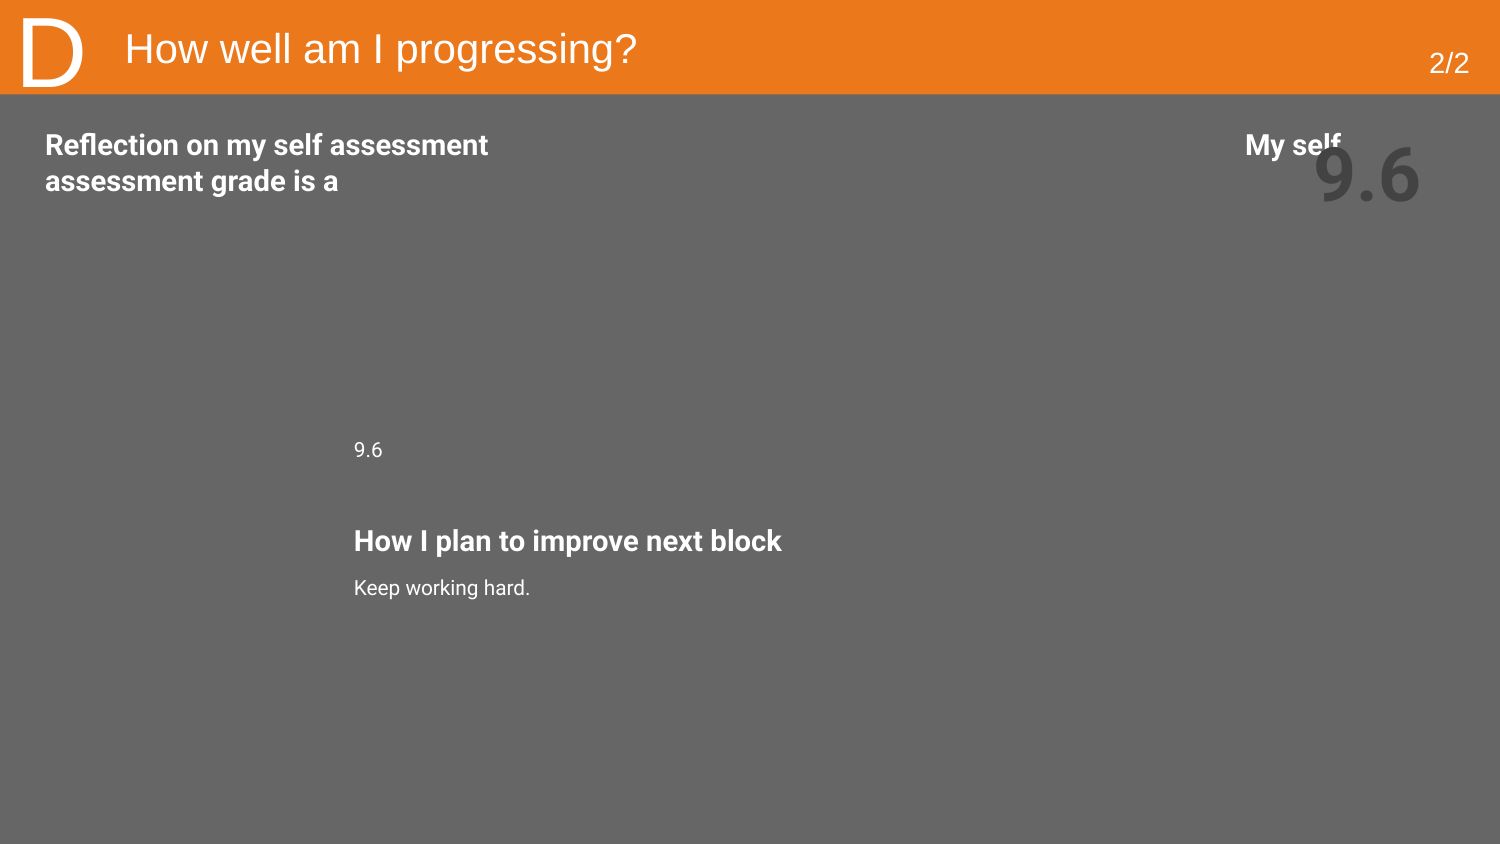

D
# How well am I progressing?
2/2
Reflection on my self assessment						My self assessment grade is a
9.6
9.6

How I plan to improve next block
Keep working hard.